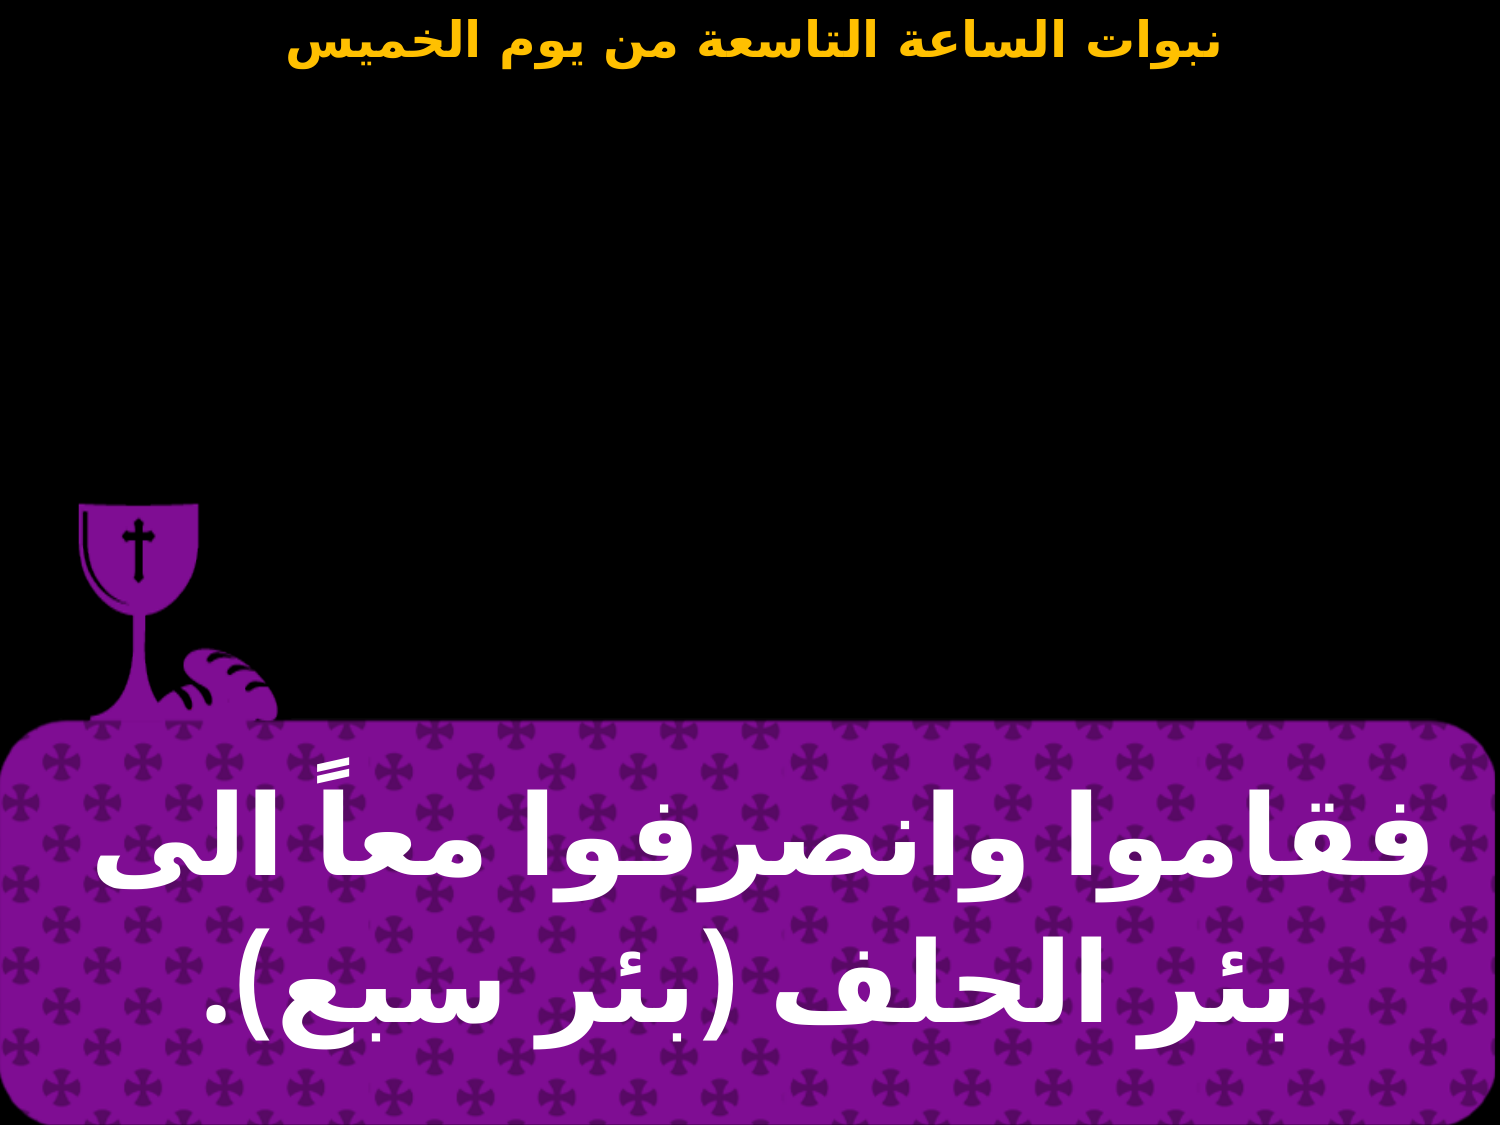

| فقاموا وانصرفوا معاً الى بئر الحلف (بئر سبع). |
| --- |